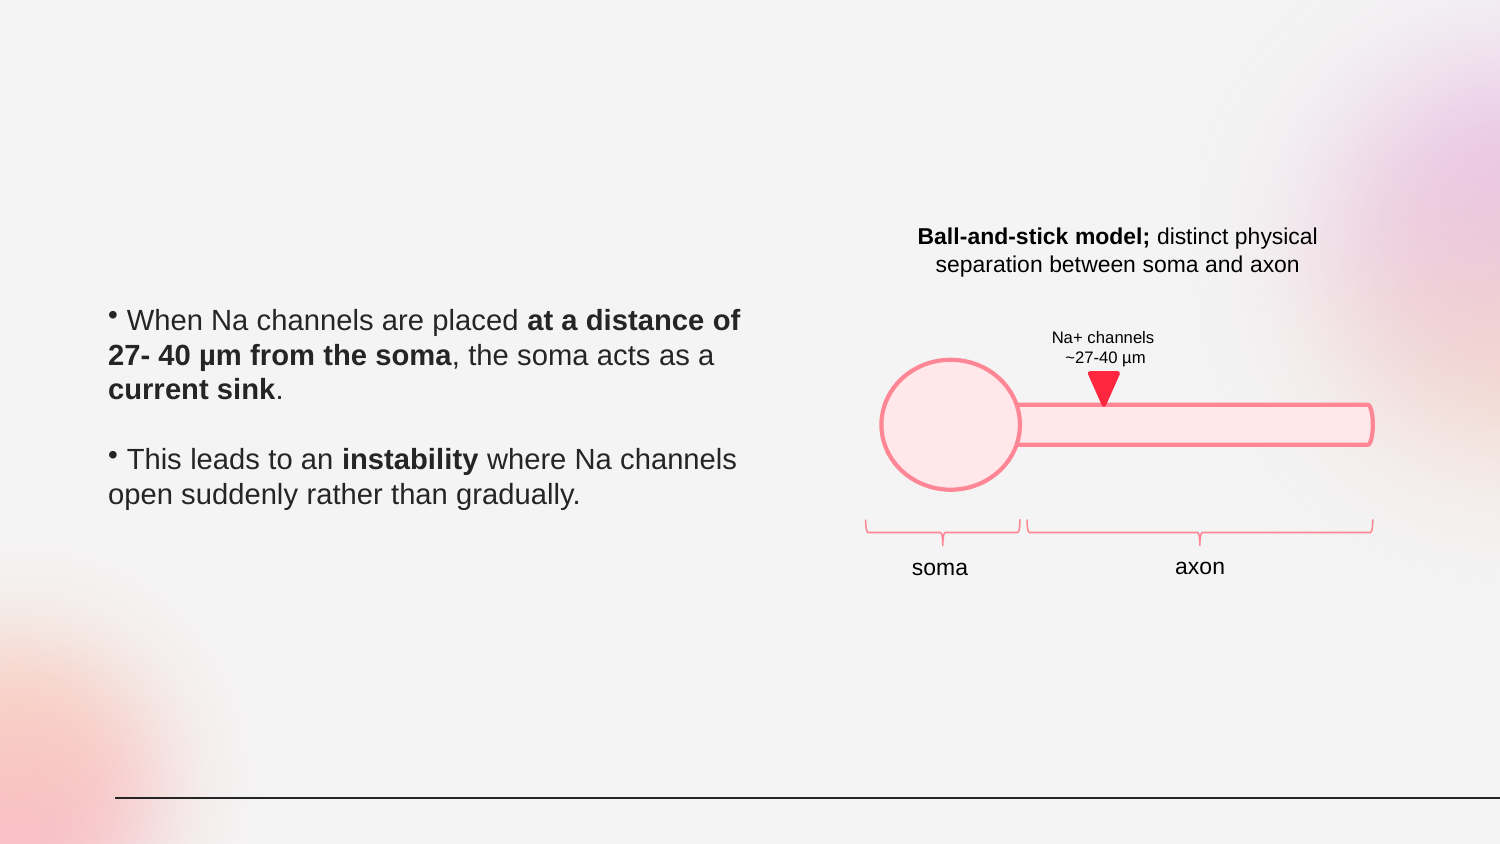

Ball-and-stick model; distinct physical separation between soma and axon

Na+ channels
~27-40 µm

axon
soma

 When Na channels are placed at a distance of 27- 40 µm from the soma, the soma acts as a current sink.

 This leads to an instability where Na channels open suddenly rather than gradually.